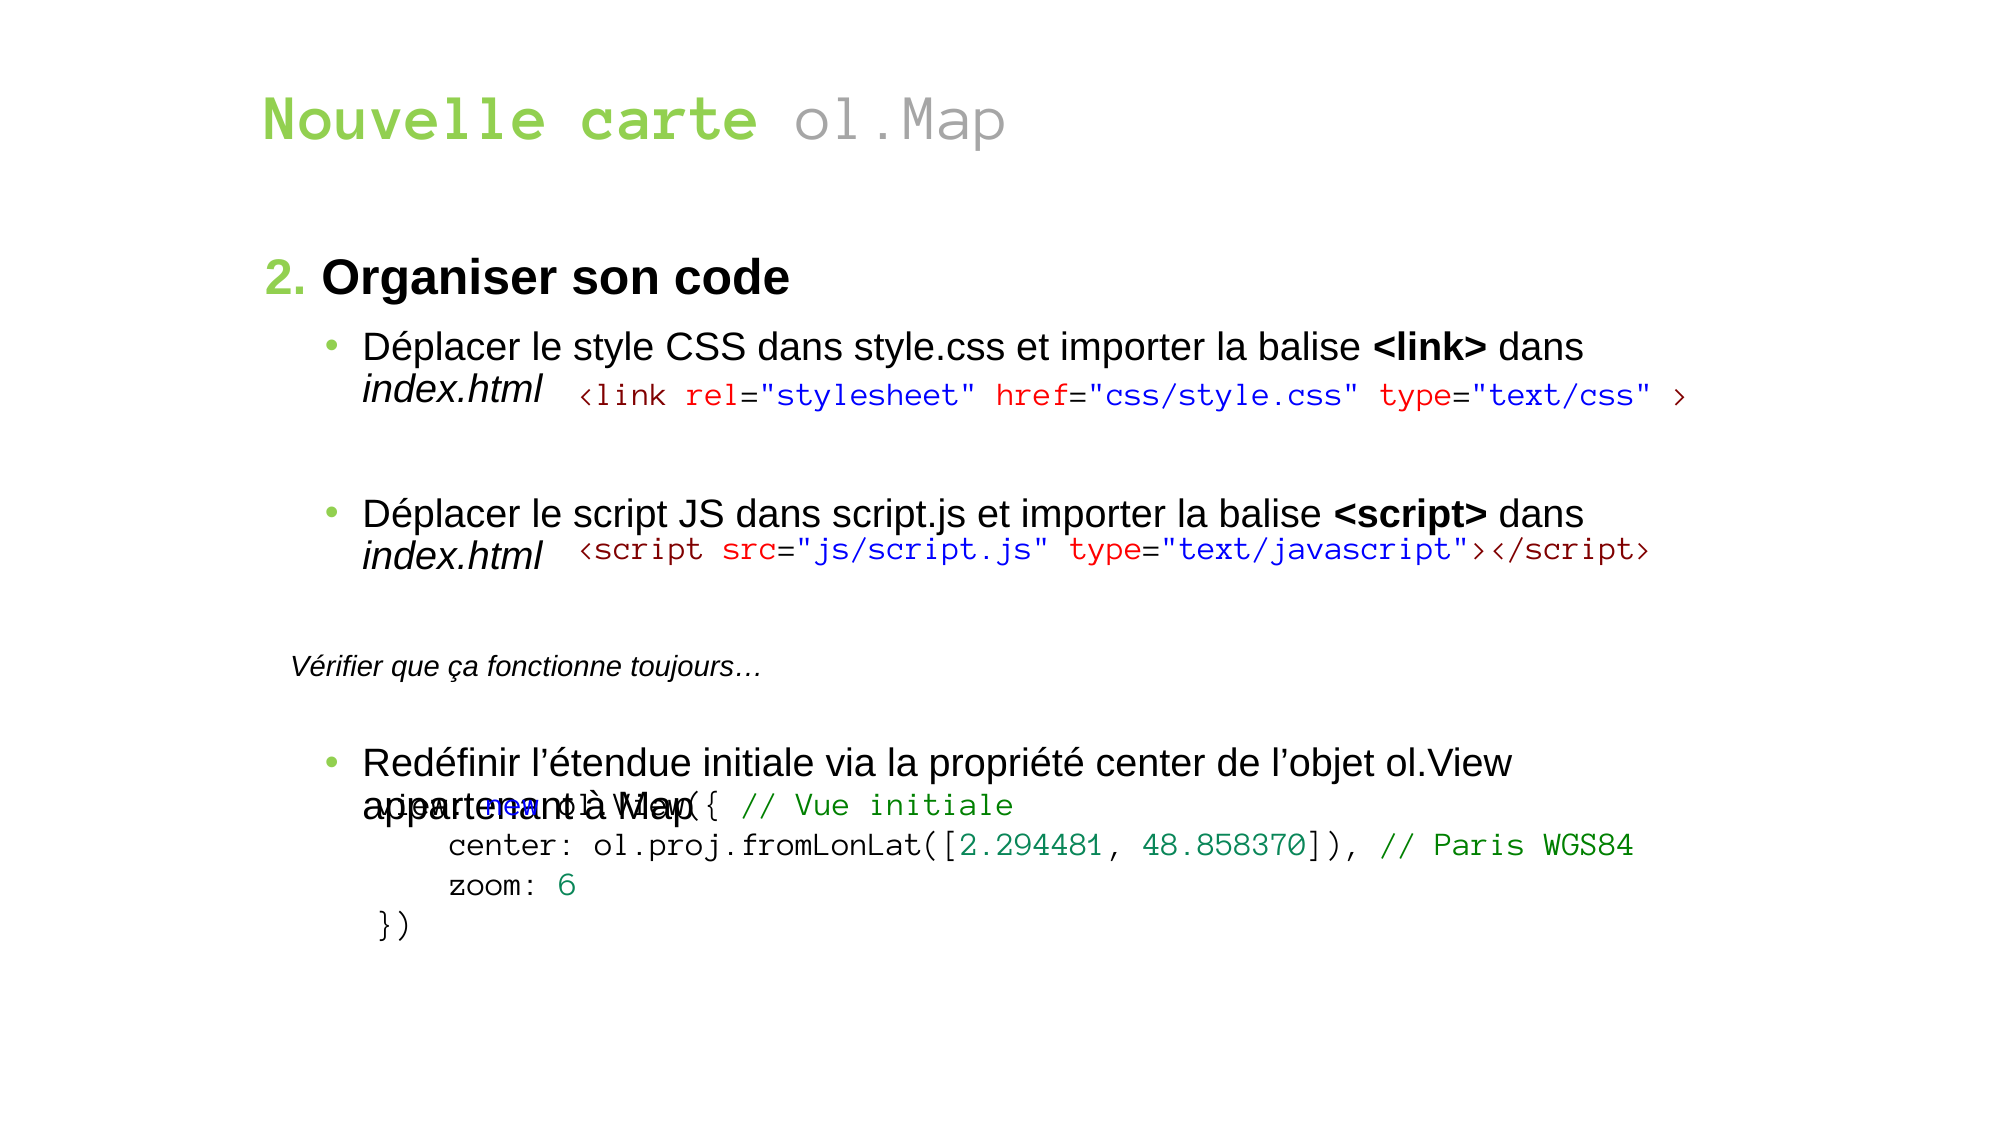

# Nouvelle carte ol.Map
Organiser son code
Déplacer le style CSS dans style.css et importer la balise <link> dans index.html

Déplacer le script JS dans script.js et importer la balise <script> dans index.html

Vérifier que ça fonctionne toujours…

Redéfinir l’étendue initiale via la propriété center de l’objet ol.View appartenant à Map
<link rel="stylesheet" href="css/style.css" type="text/css" >
<script src="js/script.js" type="text/javascript"></script>
view: new ol.View({ // Vue initiale
    center: ol.proj.fromLonLat([2.294481, 48.858370]), // Paris WGS84
    zoom: 6
})